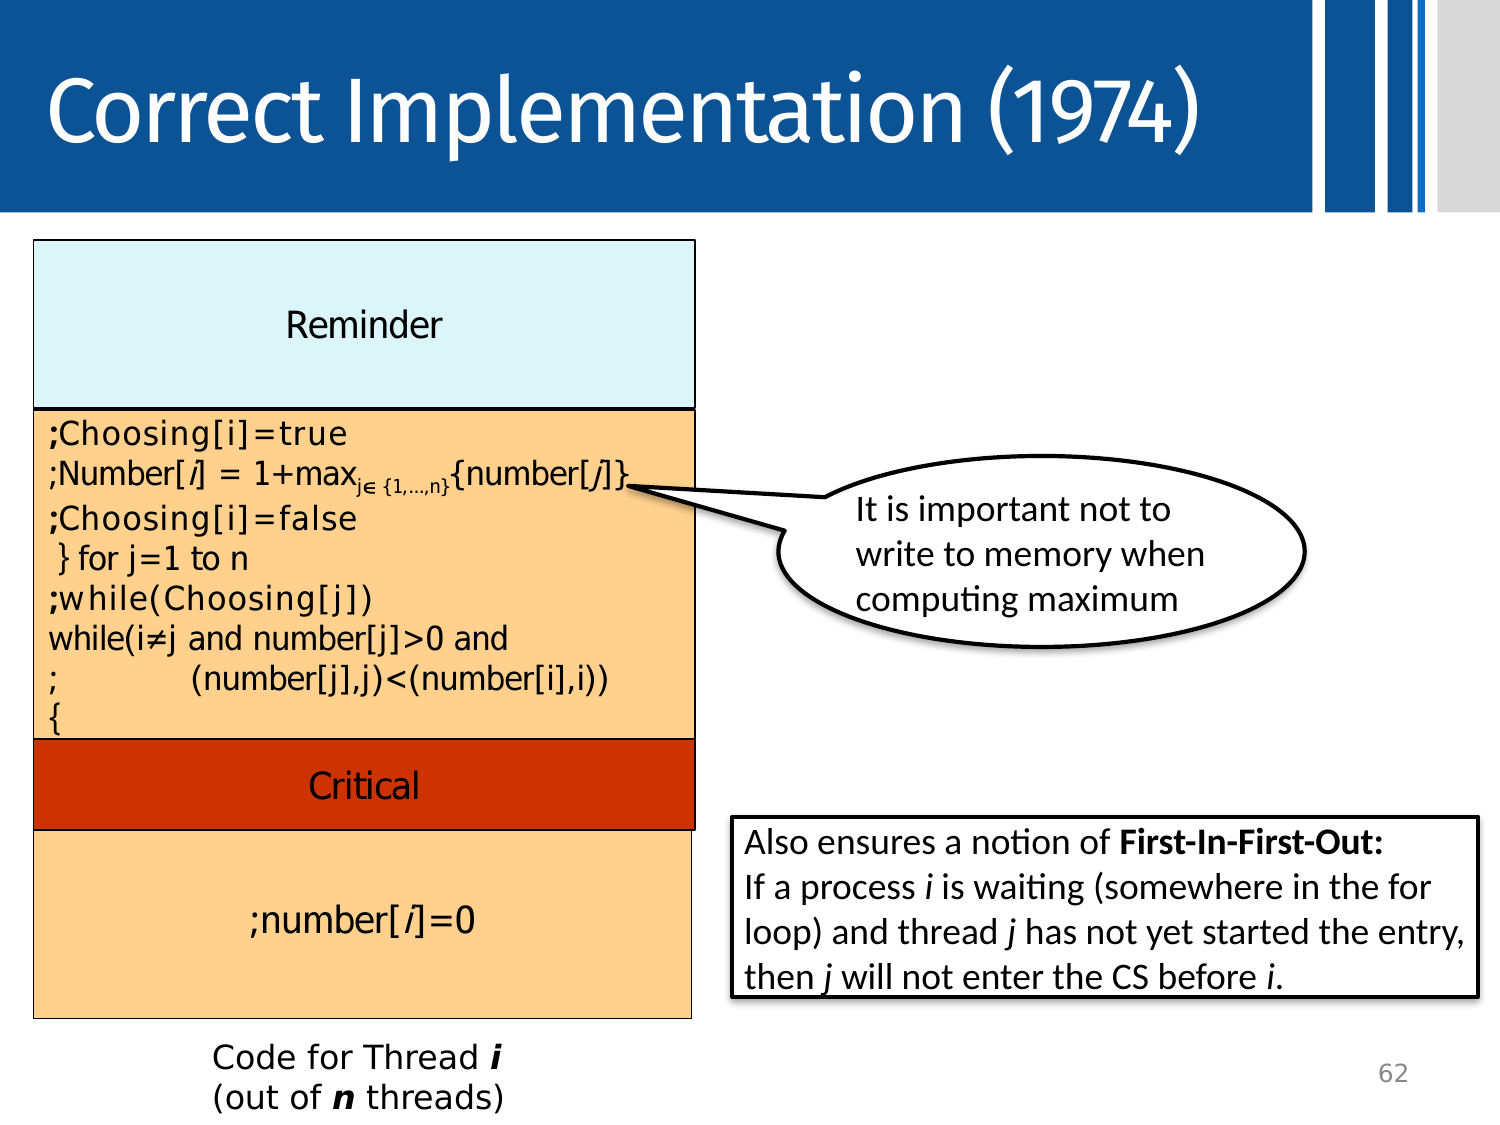

# Correct Implementation (1974)
Reminder
Choosing[i]=true;
Number[i] = 1+maxj∈ {1,…,n}{number[j]};
Choosing[i]=false;
for j=1 to n {
     while(Choosing[j]);
     while(i≠j and number[j]>0 and
             (number[j],j)<(number[i],i));
}
Critical
number[i]=0;
Code for Thread i
(out of n threads)
It is important not to write to memory when computing maximum
Also ensures a notion of First-In-First-Out:
If a process i is waiting (somewhere in the for loop) and thread j has not yet started the entry, then j will not enter the CS before i.

62